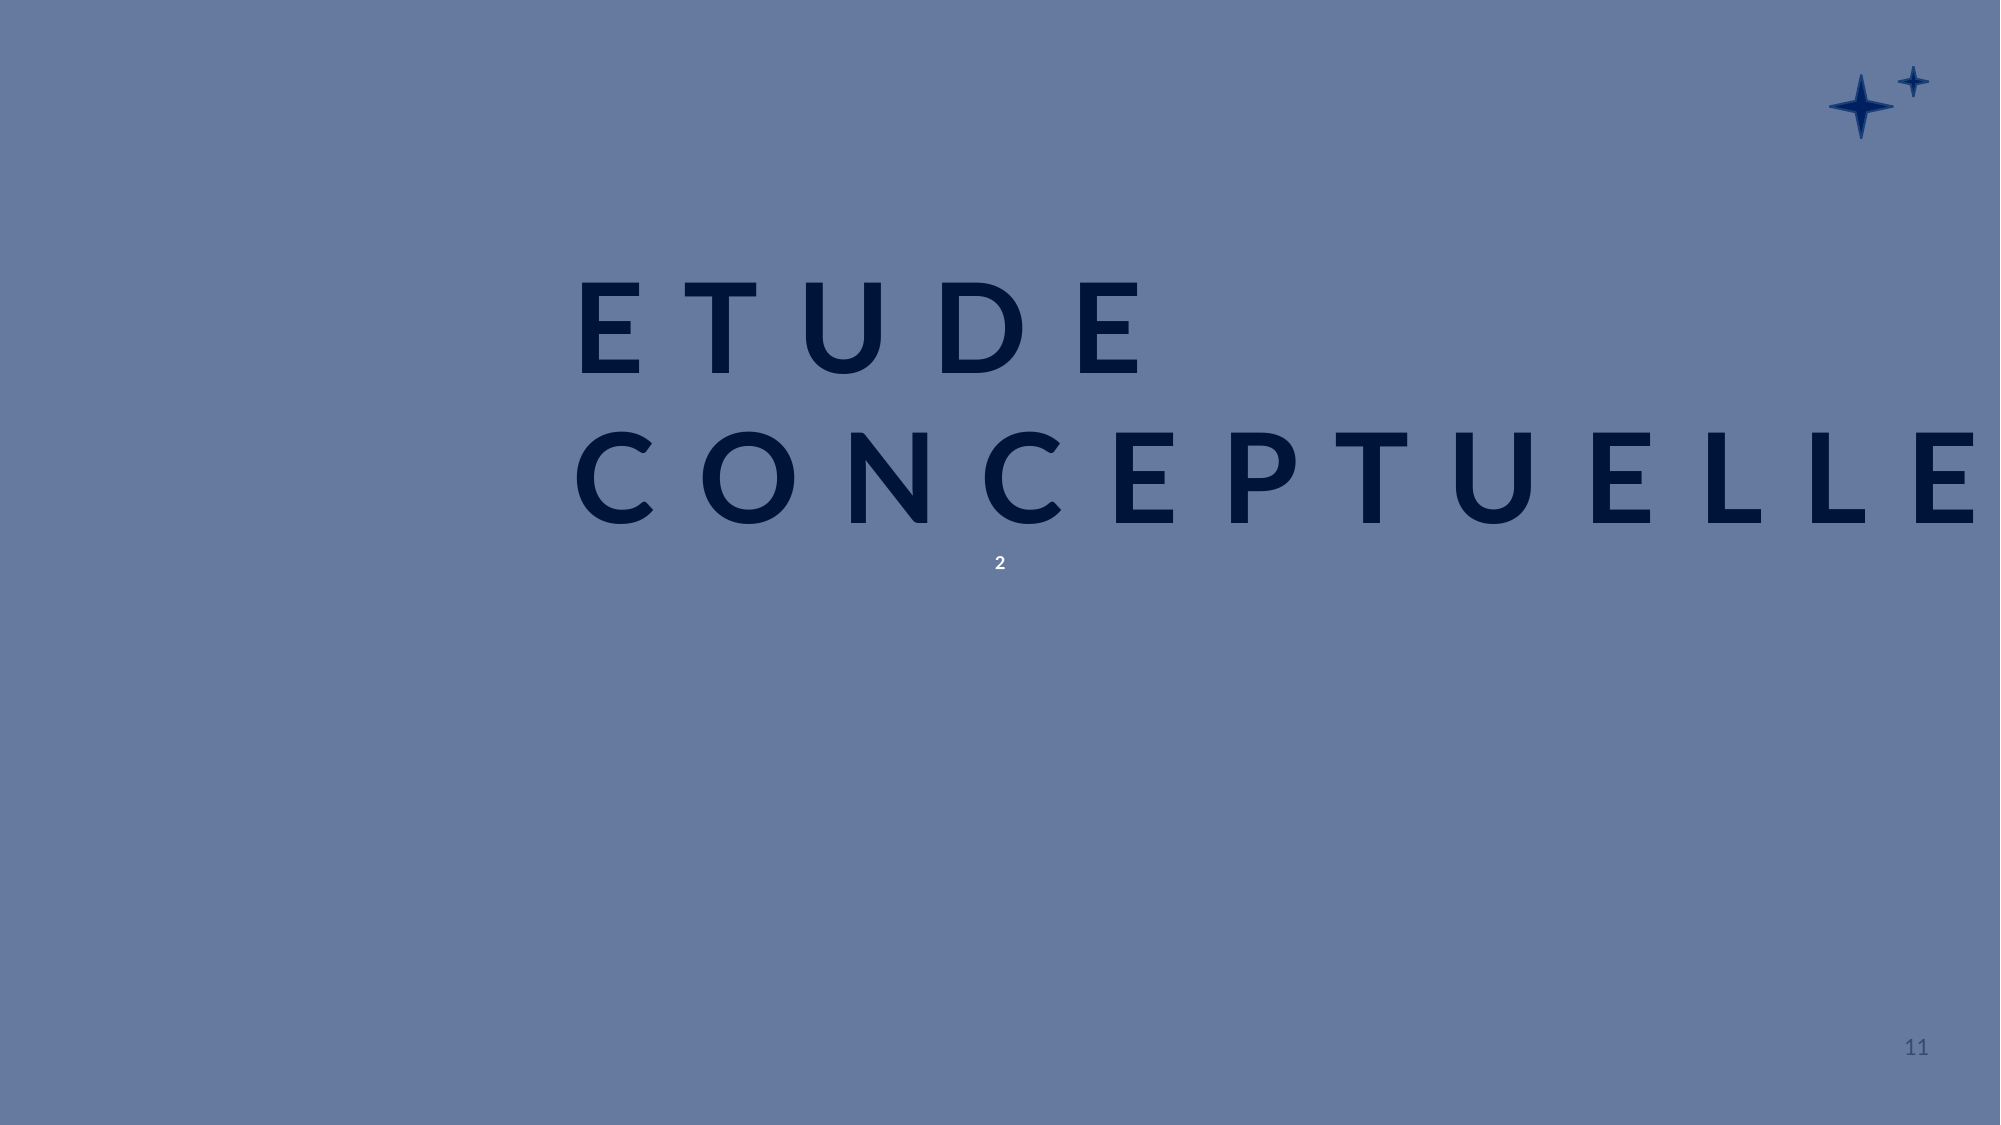

²

E T U D E
C O N C E P T U E L L E
11